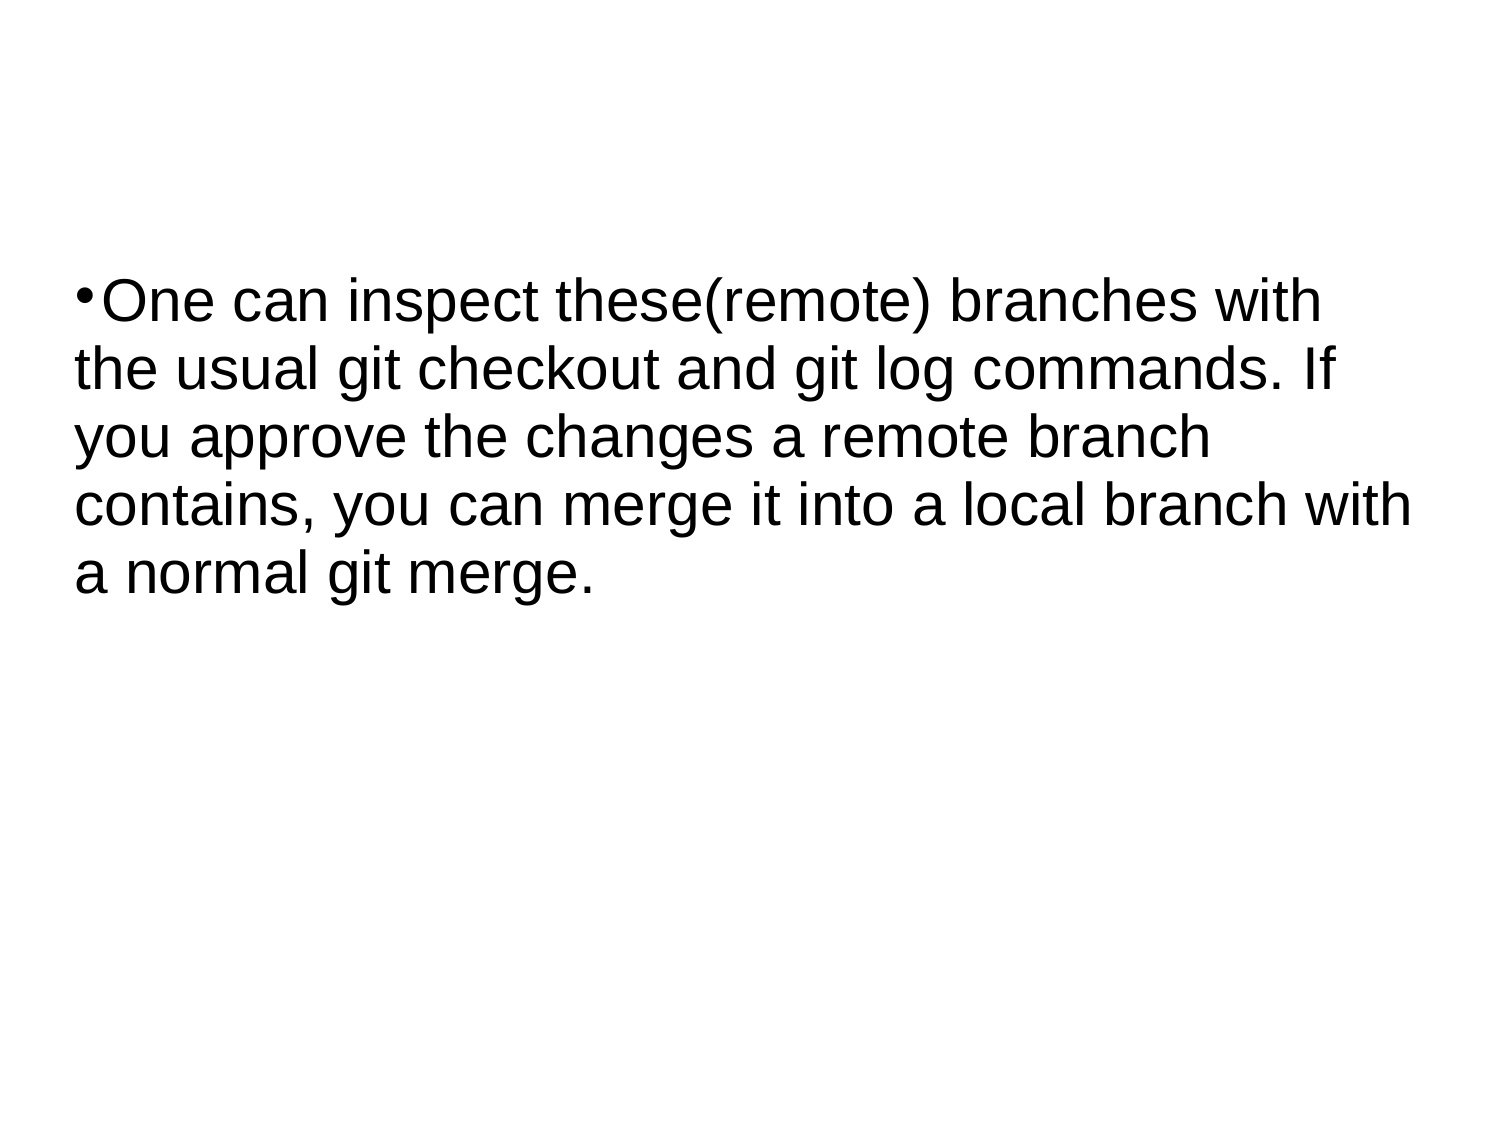

One can inspect these(remote) branches with the usual git checkout and git log commands. If you approve the changes a remote branch contains, you can merge it into a local branch with a normal git merge.